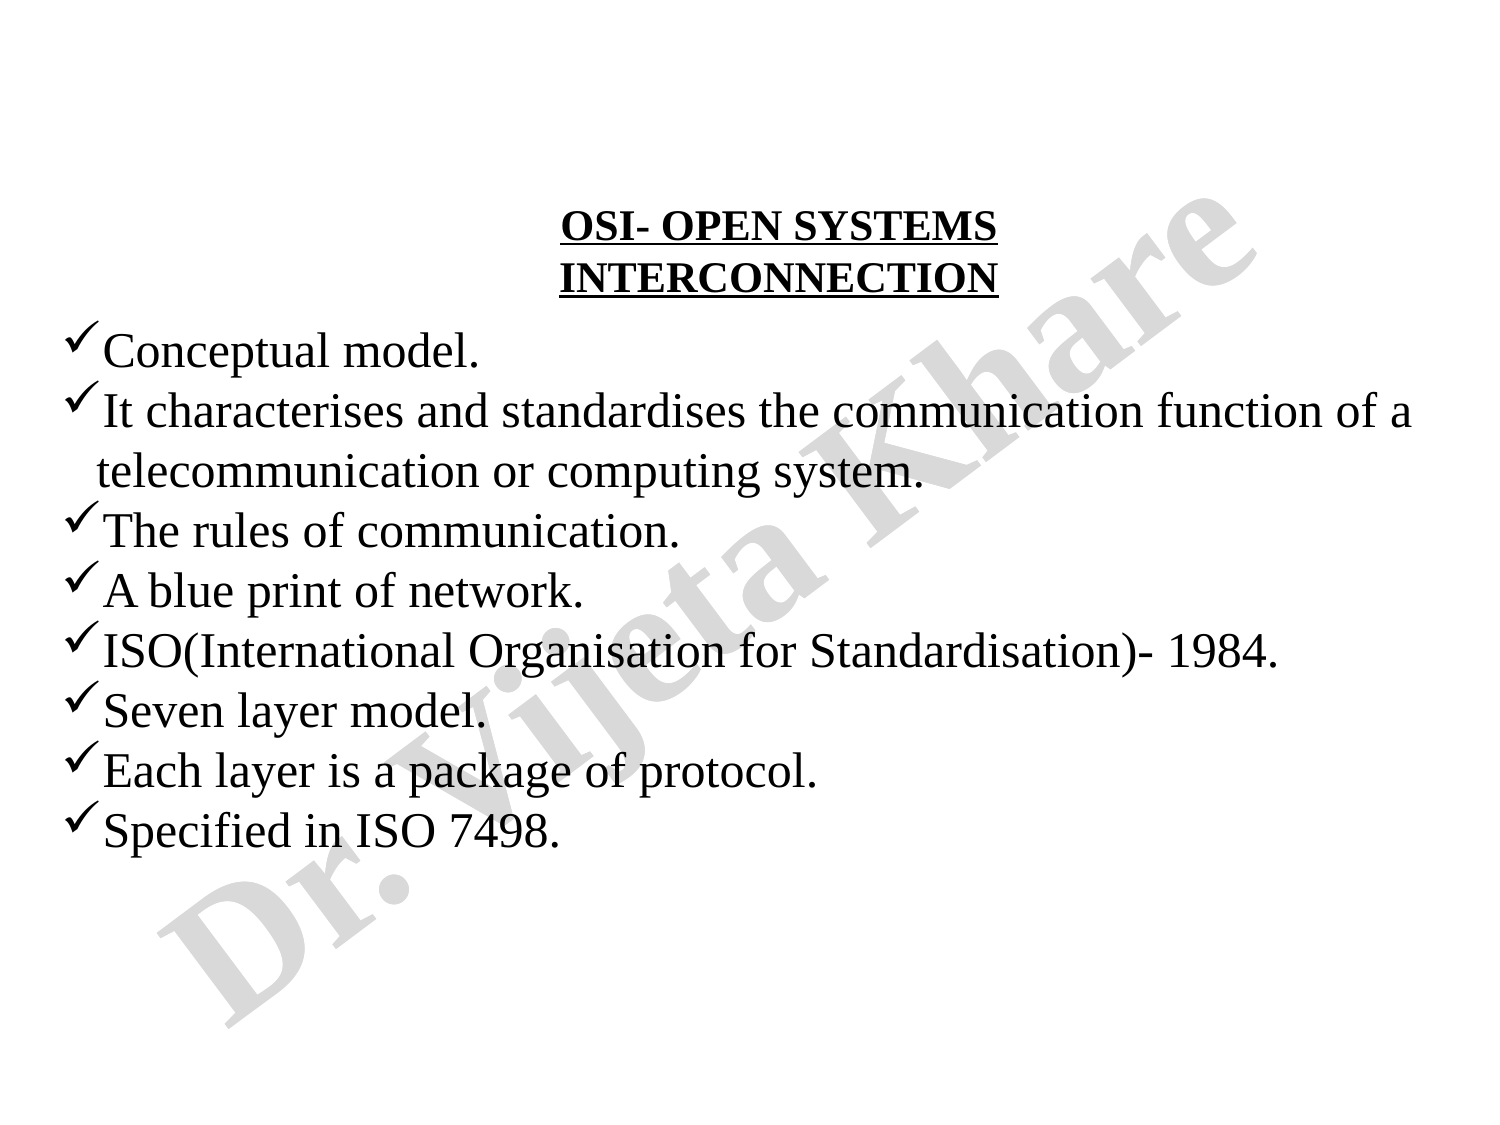

OSI- OPEN SYSTEMS INTERCONNECTION
Conceptual model.
It characterises and standardises the communication function of a telecommunication or computing system.
The rules of communication.
A blue print of network.
ISO(International Organisation for Standardisation)- 1984.
Seven layer model.
Each layer is a package of protocol.
Specified in ISO 7498.